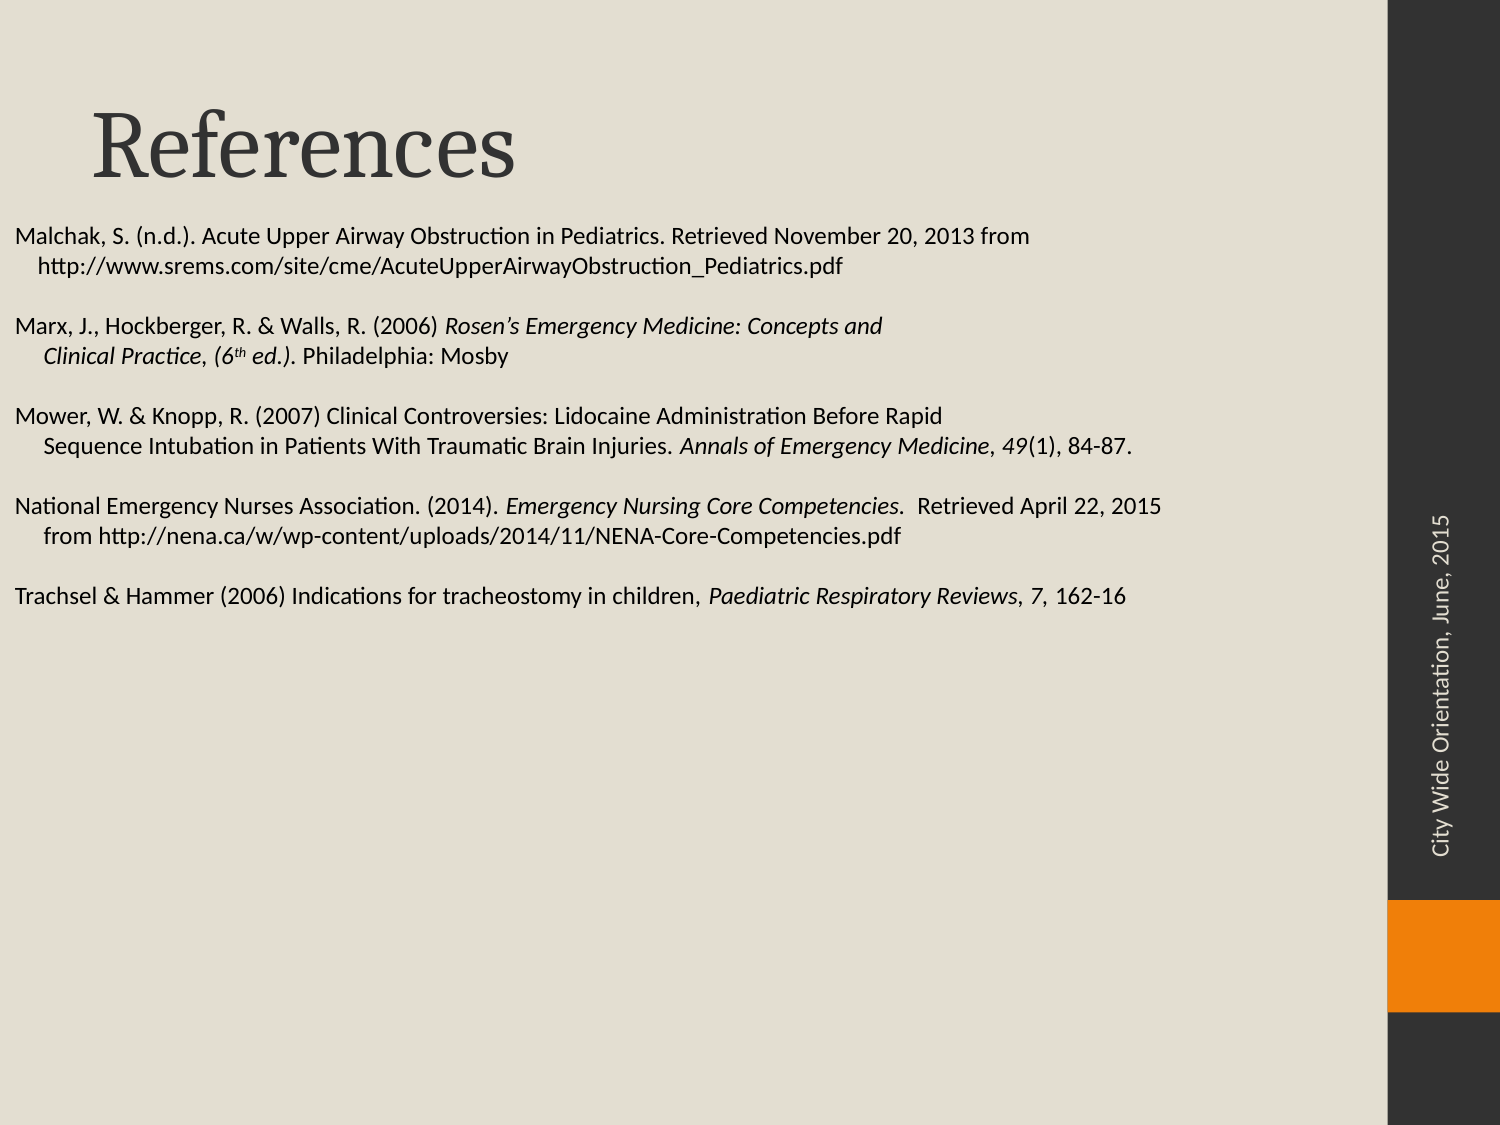

# References
Malchak, S. (n.d.). Acute Upper Airway Obstruction in Pediatrics. Retrieved November 20, 2013 from
    http://www.srems.com/site/cme/AcuteUpperAirwayObstruction_Pediatrics.pdf

Marx, J., Hockberger, R. & Walls, R. (2006) Rosen’s Emergency Medicine: Concepts and
     Clinical Practice, (6th ed.). Philadelphia: Mosby

Mower, W. & Knopp, R. (2007) Clinical Controversies: Lidocaine Administration Before Rapid
     Sequence Intubation in Patients With Traumatic Brain Injuries. Annals of Emergency Medicine, 49(1), 84-87.

National Emergency Nurses Association. (2014). Emergency Nursing Core Competencies.  Retrieved April 22, 2015
     from http://nena.ca/w/wp-content/uploads/2014/11/NENA-Core-Competencies.pdf

Trachsel & Hammer (2006) Indications for tracheostomy in children, Paediatric Respiratory Reviews, 7, 162-16

City Wide Orientation, June, 2015